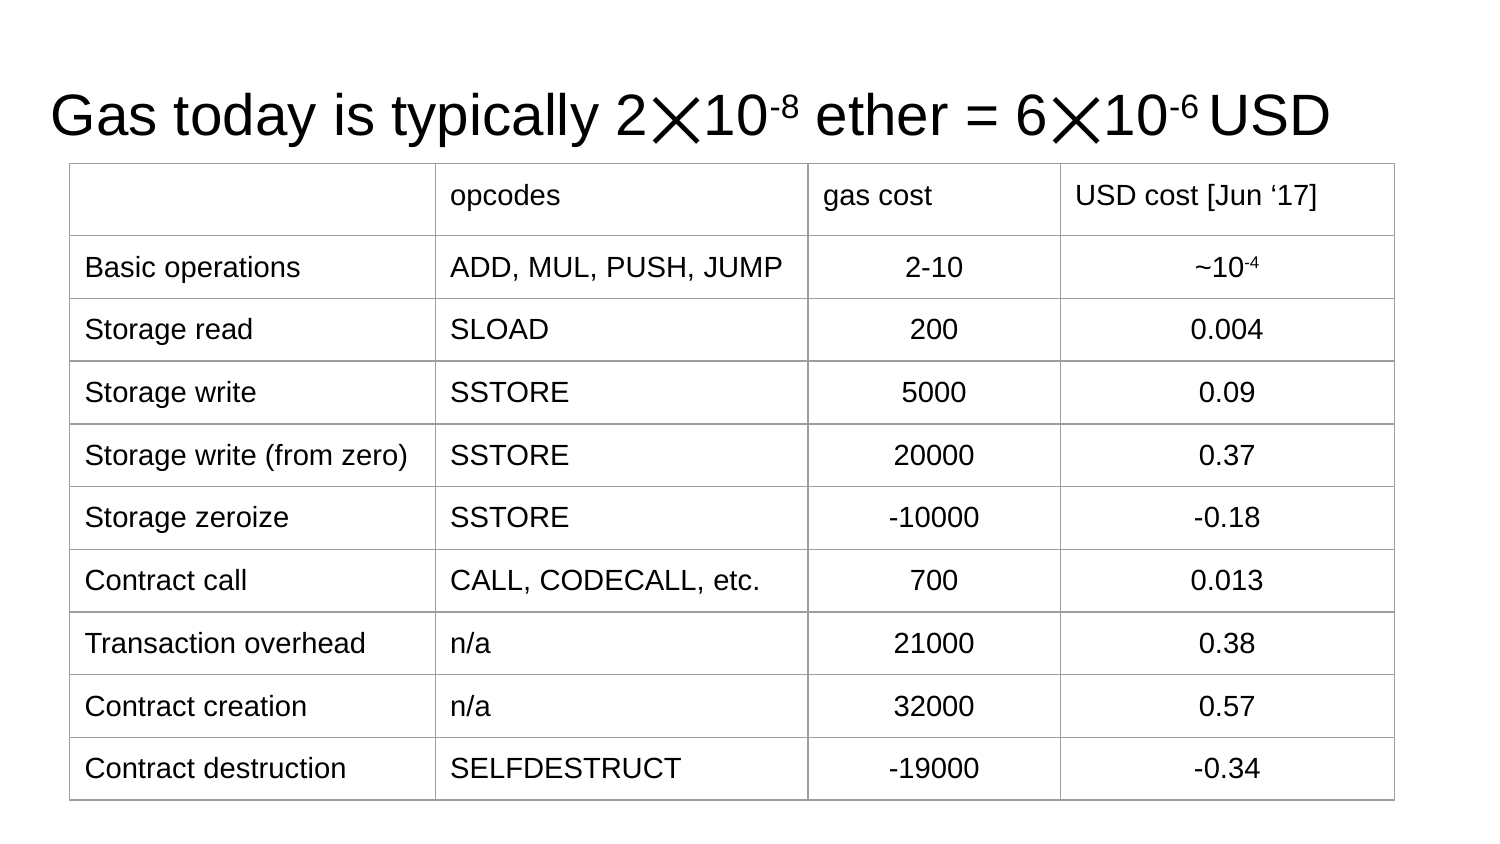

# Gas today is typically 2⨉10-8 ether = 6⨉10-6 USD
|  | opcodes | gas cost | USD cost [Jun ‘17] |
| --- | --- | --- | --- |
| Basic operations | ADD, MUL, PUSH, JUMP | 2-10 | ~10-4 |
| Storage read | SLOAD | 200 | 0.004 |
| Storage write | SSTORE | 5000 | 0.09 |
| Storage write (from zero) | SSTORE | 20000 | 0.37 |
| Storage zeroize | SSTORE | -10000 | -0.18 |
| Contract call | CALL, CODECALL, etc. | 700 | 0.013 |
| Transaction overhead | n/a | 21000 | 0.38 |
| Contract creation | n/a | 32000 | 0.57 |
| Contract destruction | SELFDESTRUCT | -19000 | -0.34 |